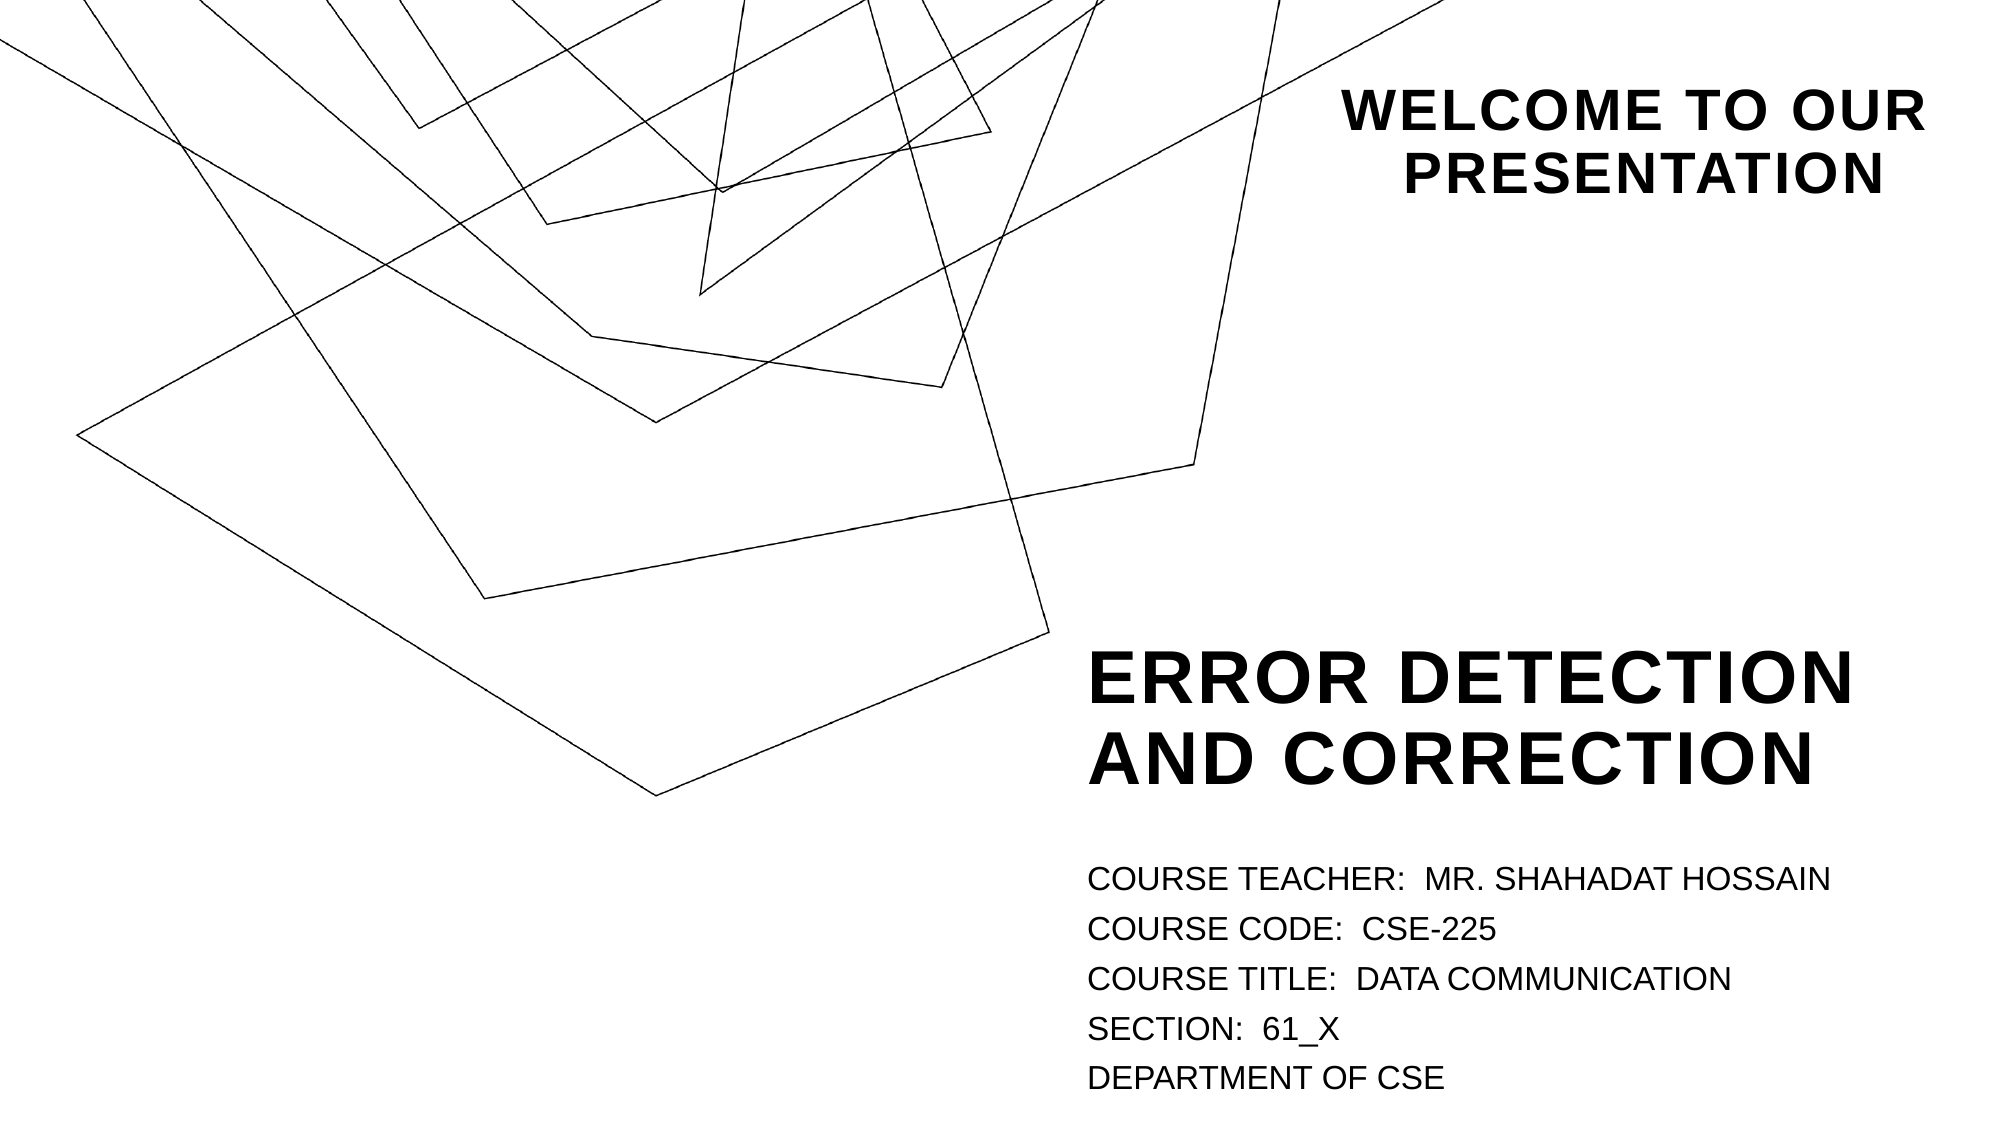

Welcome to our
presentation
# Error Detection and Correction
COURSE TEACHER:  MR. SHAHADAT HOSSAIN
COURSE CODE:  CSE-225
COURSE TITLE:  DATA COMMUNICATION
SECTION:  61_X
DEPARTMENT OF CSE